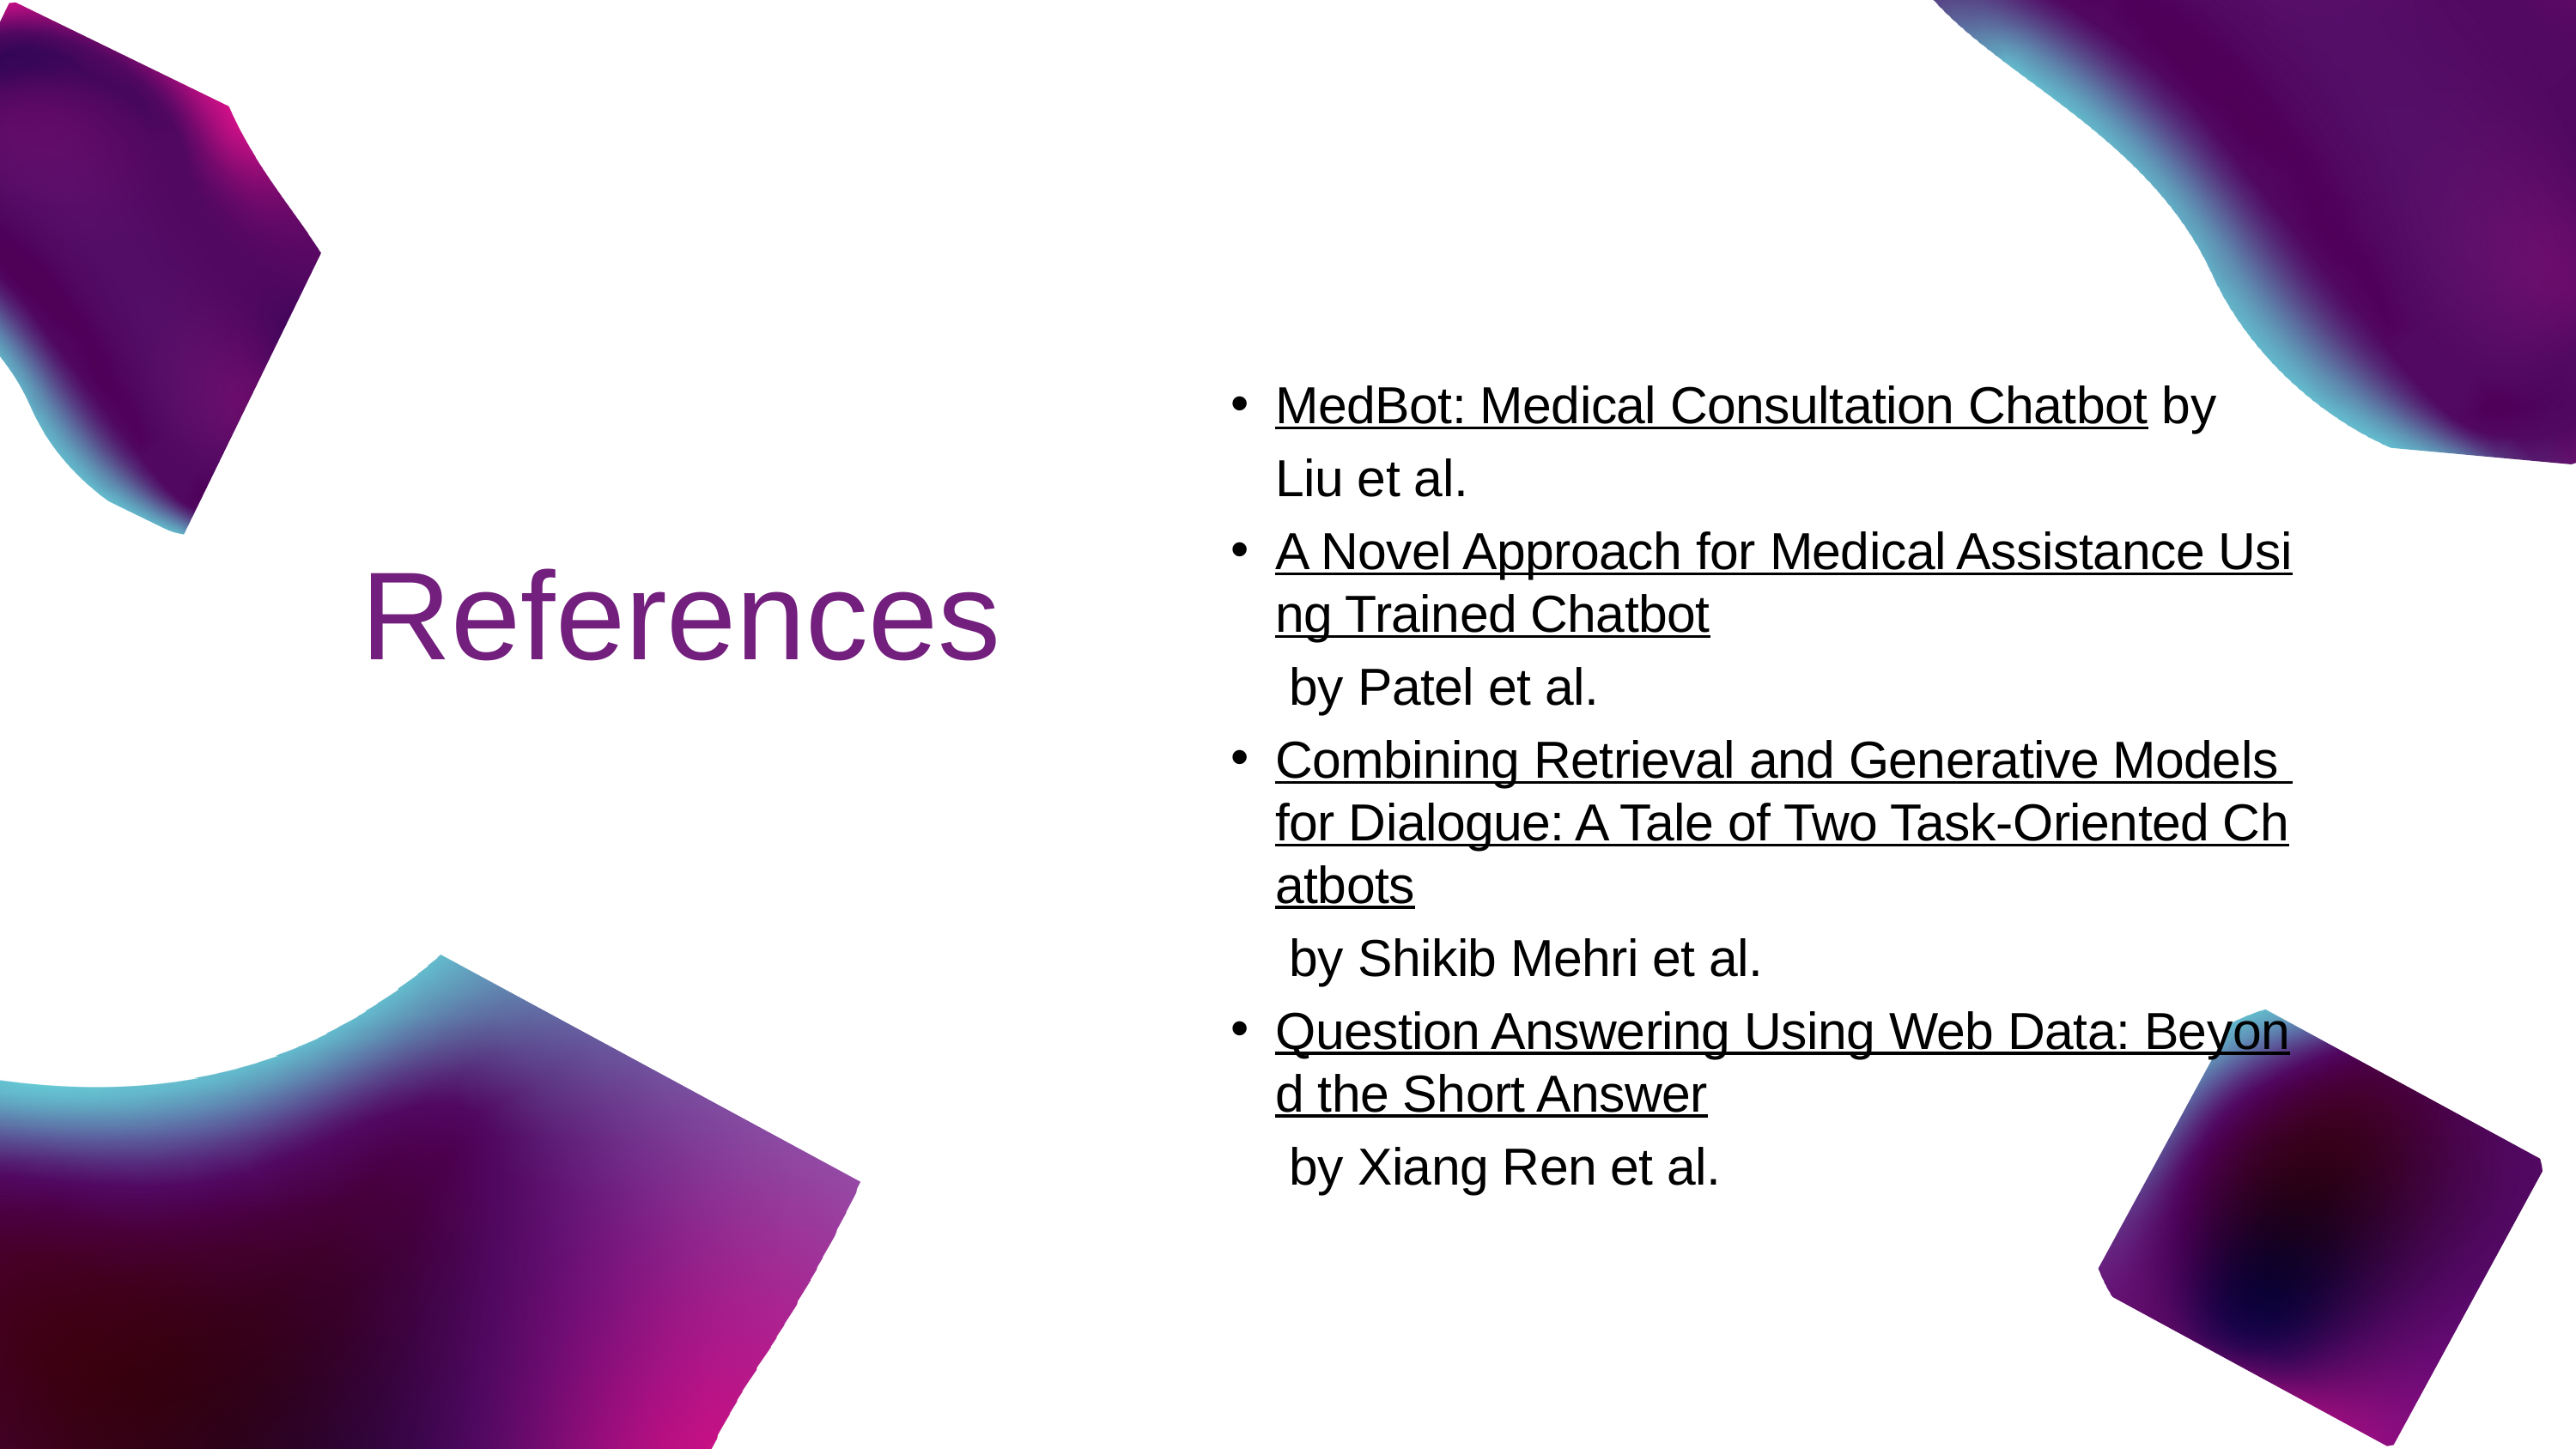

MedBot: Medical Consultation Chatbot by Liu et al. ​
A Novel Approach for Medical Assistance Using Trained Chatbot by Patel et al. ​
Combining Retrieval and Generative Models for Dialogue: A Tale of Two Task-Oriented Chatbots by Shikib Mehri et al. ​
Question Answering Using Web Data: Beyond the Short Answer by Xiang Ren et al.
​
References